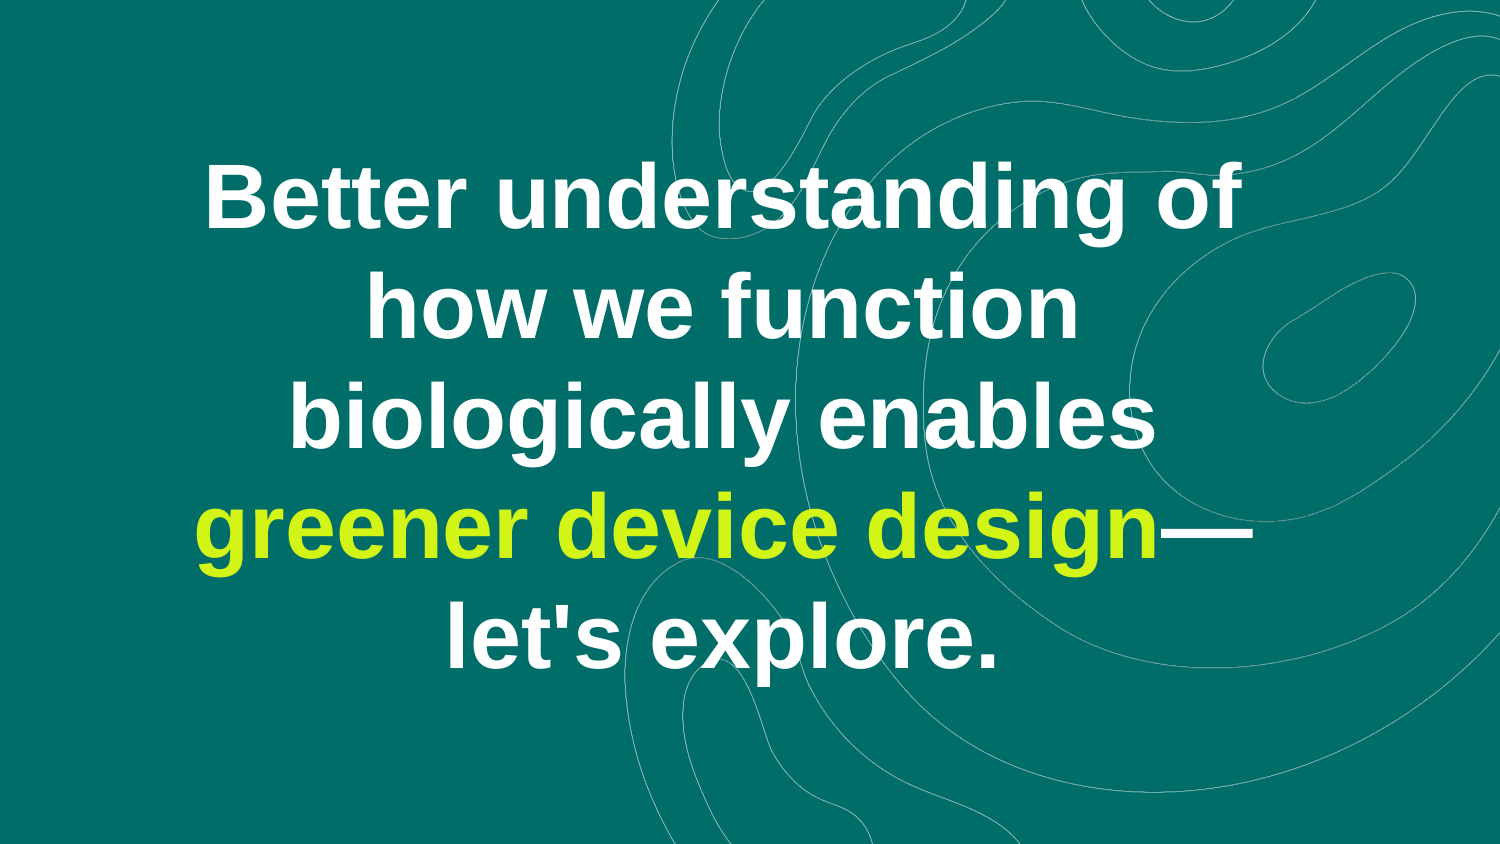

Better understanding of how we function biologically enables greener device design—let's explore.